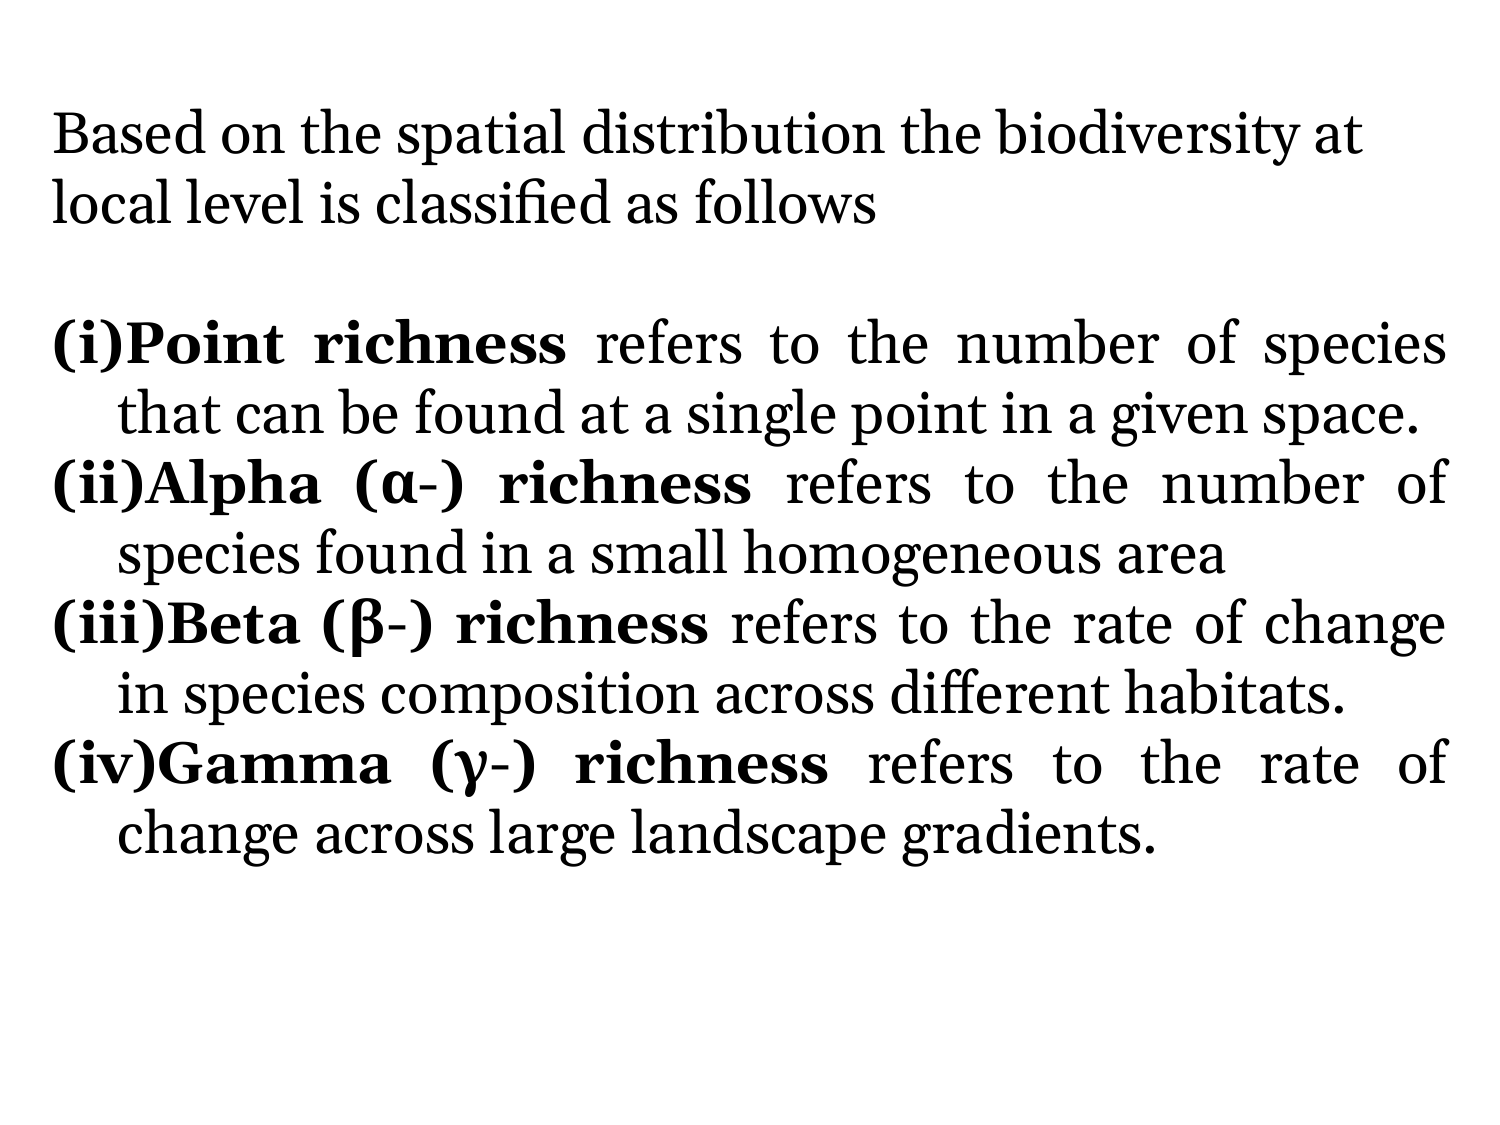

Based on the spatial distribution the biodiversity at local level is classified as follows

Point richness refers to the number of species that can be found at a single point in a given space.
Alpha (α-) richness refers to the number of species found in a small homogeneous area
Beta (β-) richness refers to the rate of change in species composition across different habitats.
Gamma (γ-) richness refers to the rate of change across large landscape gradients.